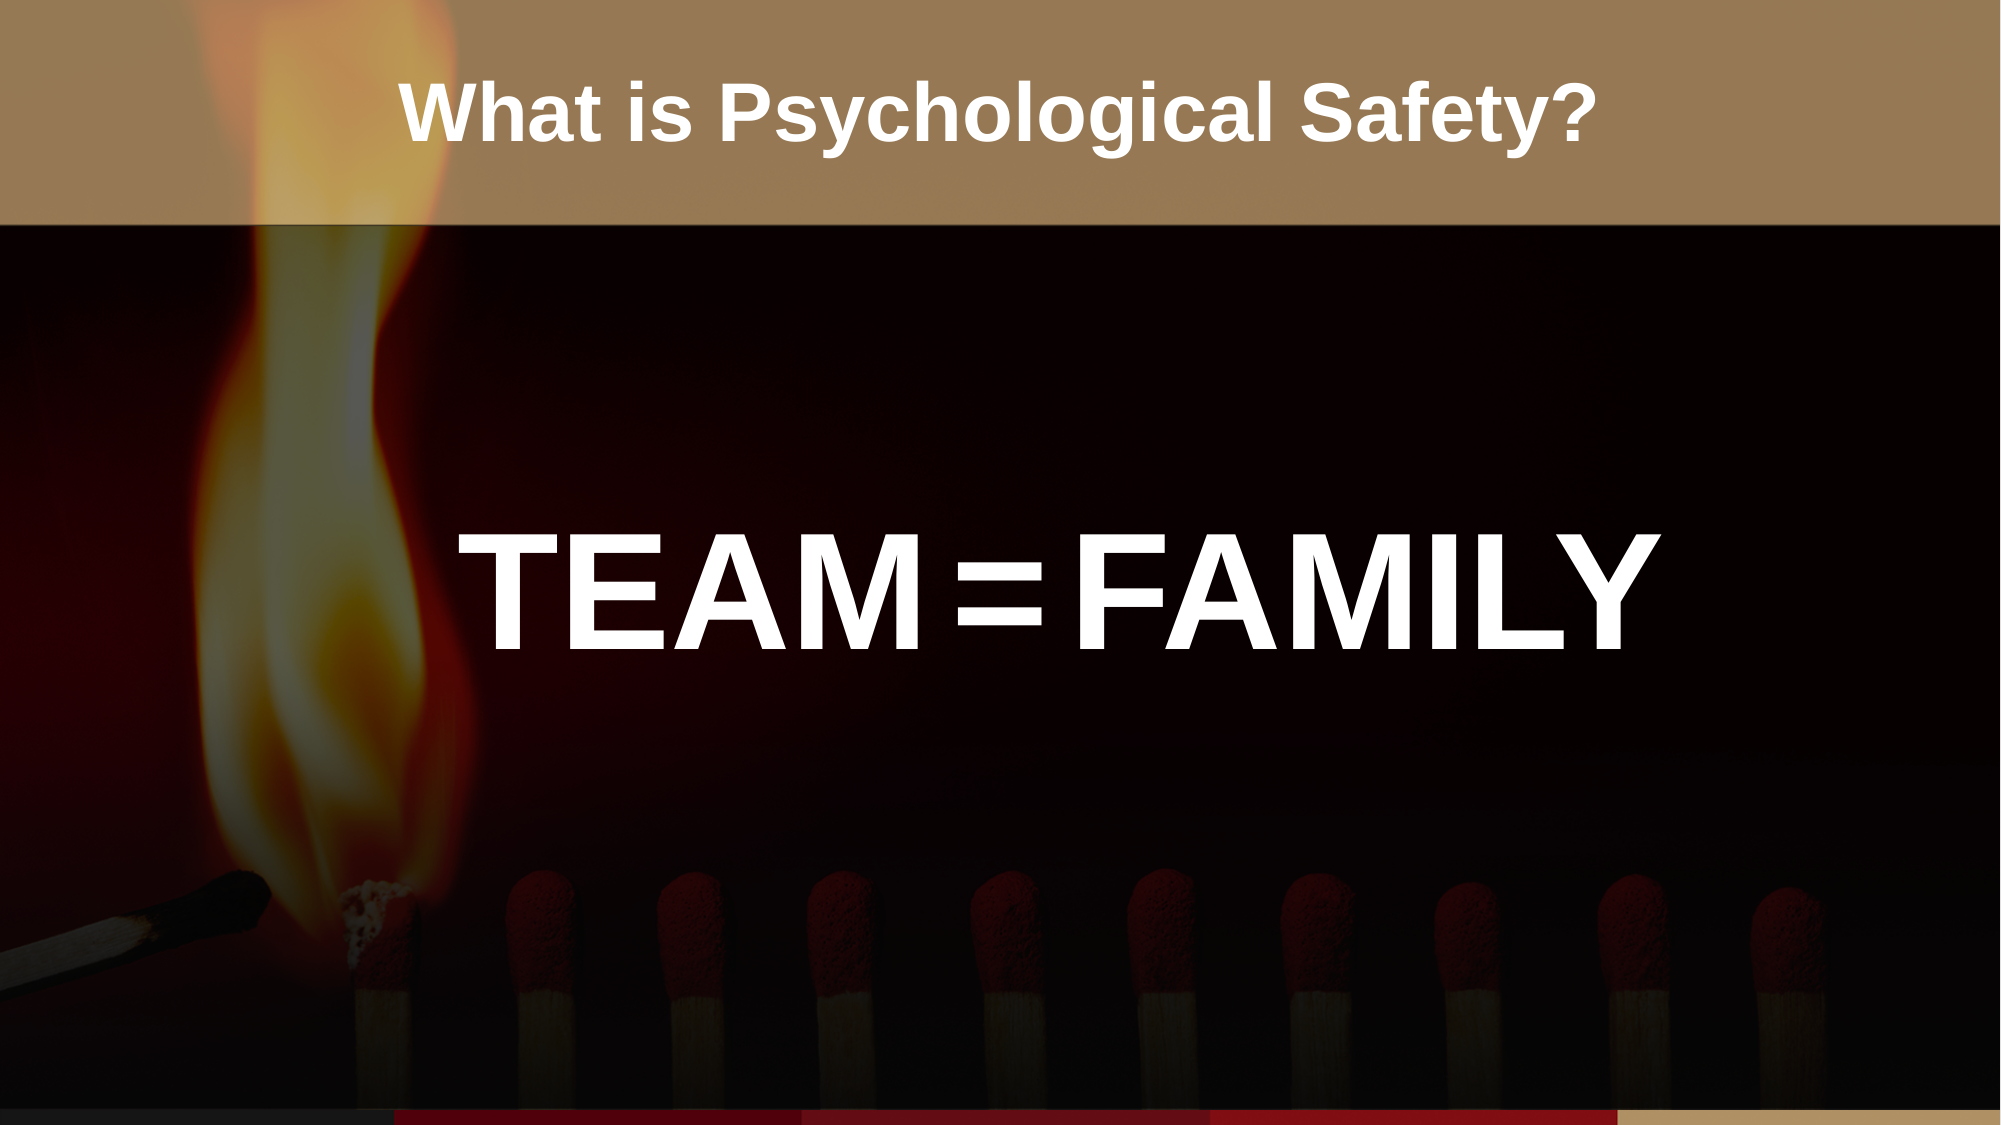

# What is Psychological Safety?
 TEAM = FAMILY